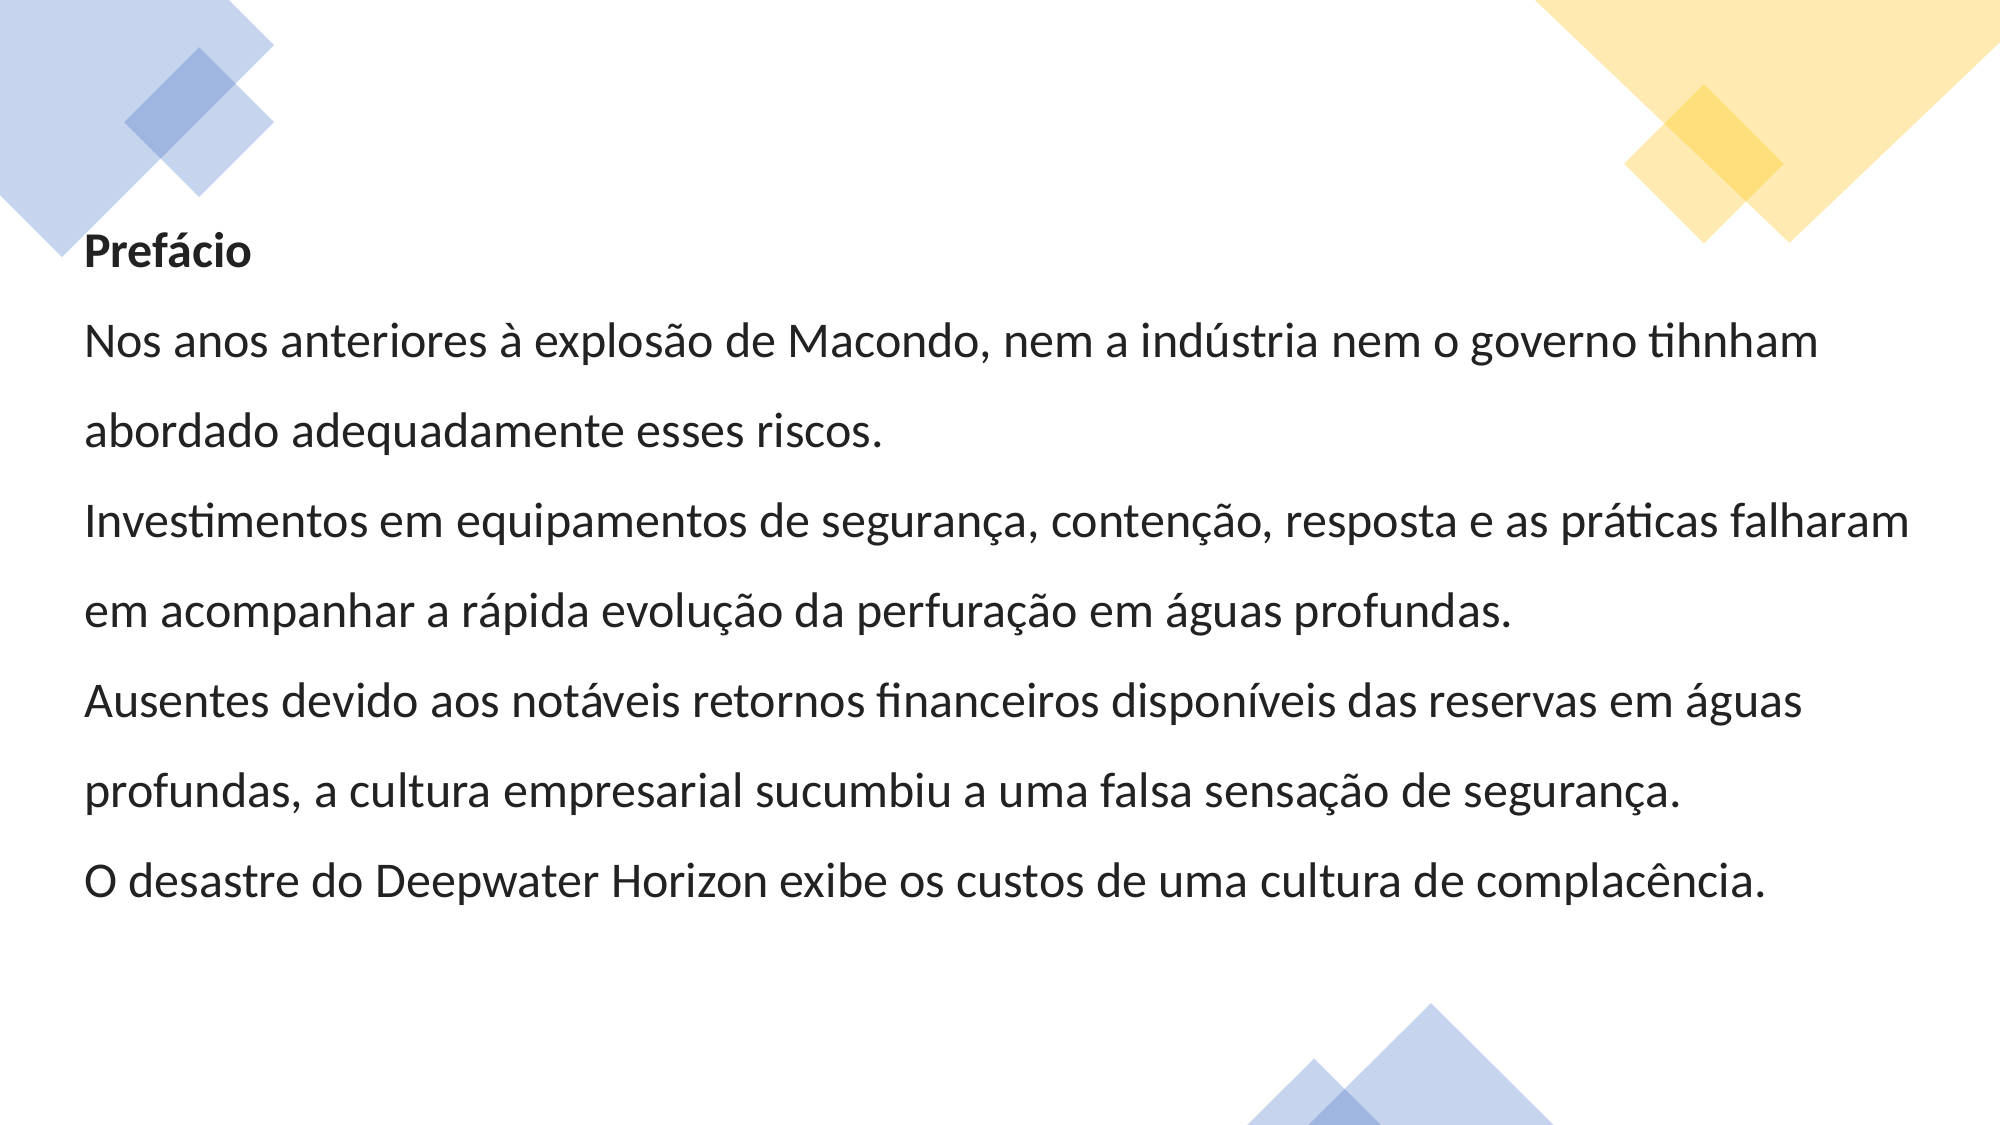

Prefácio
Nos anos anteriores à explosão de Macondo, nem a indústria nem o governo tihnham abordado adequadamente esses riscos.
Investimentos em equipamentos de segurança, contenção, resposta e as práticas falharam em acompanhar a rápida evolução da perfuração em águas profundas.
Ausentes devido aos notáveis ​​retornos financeiros disponíveis das reservas em águas profundas, a cultura empresarial sucumbiu a uma falsa sensação de segurança.
O desastre do Deepwater Horizon exibe os custos de uma cultura de complacência.